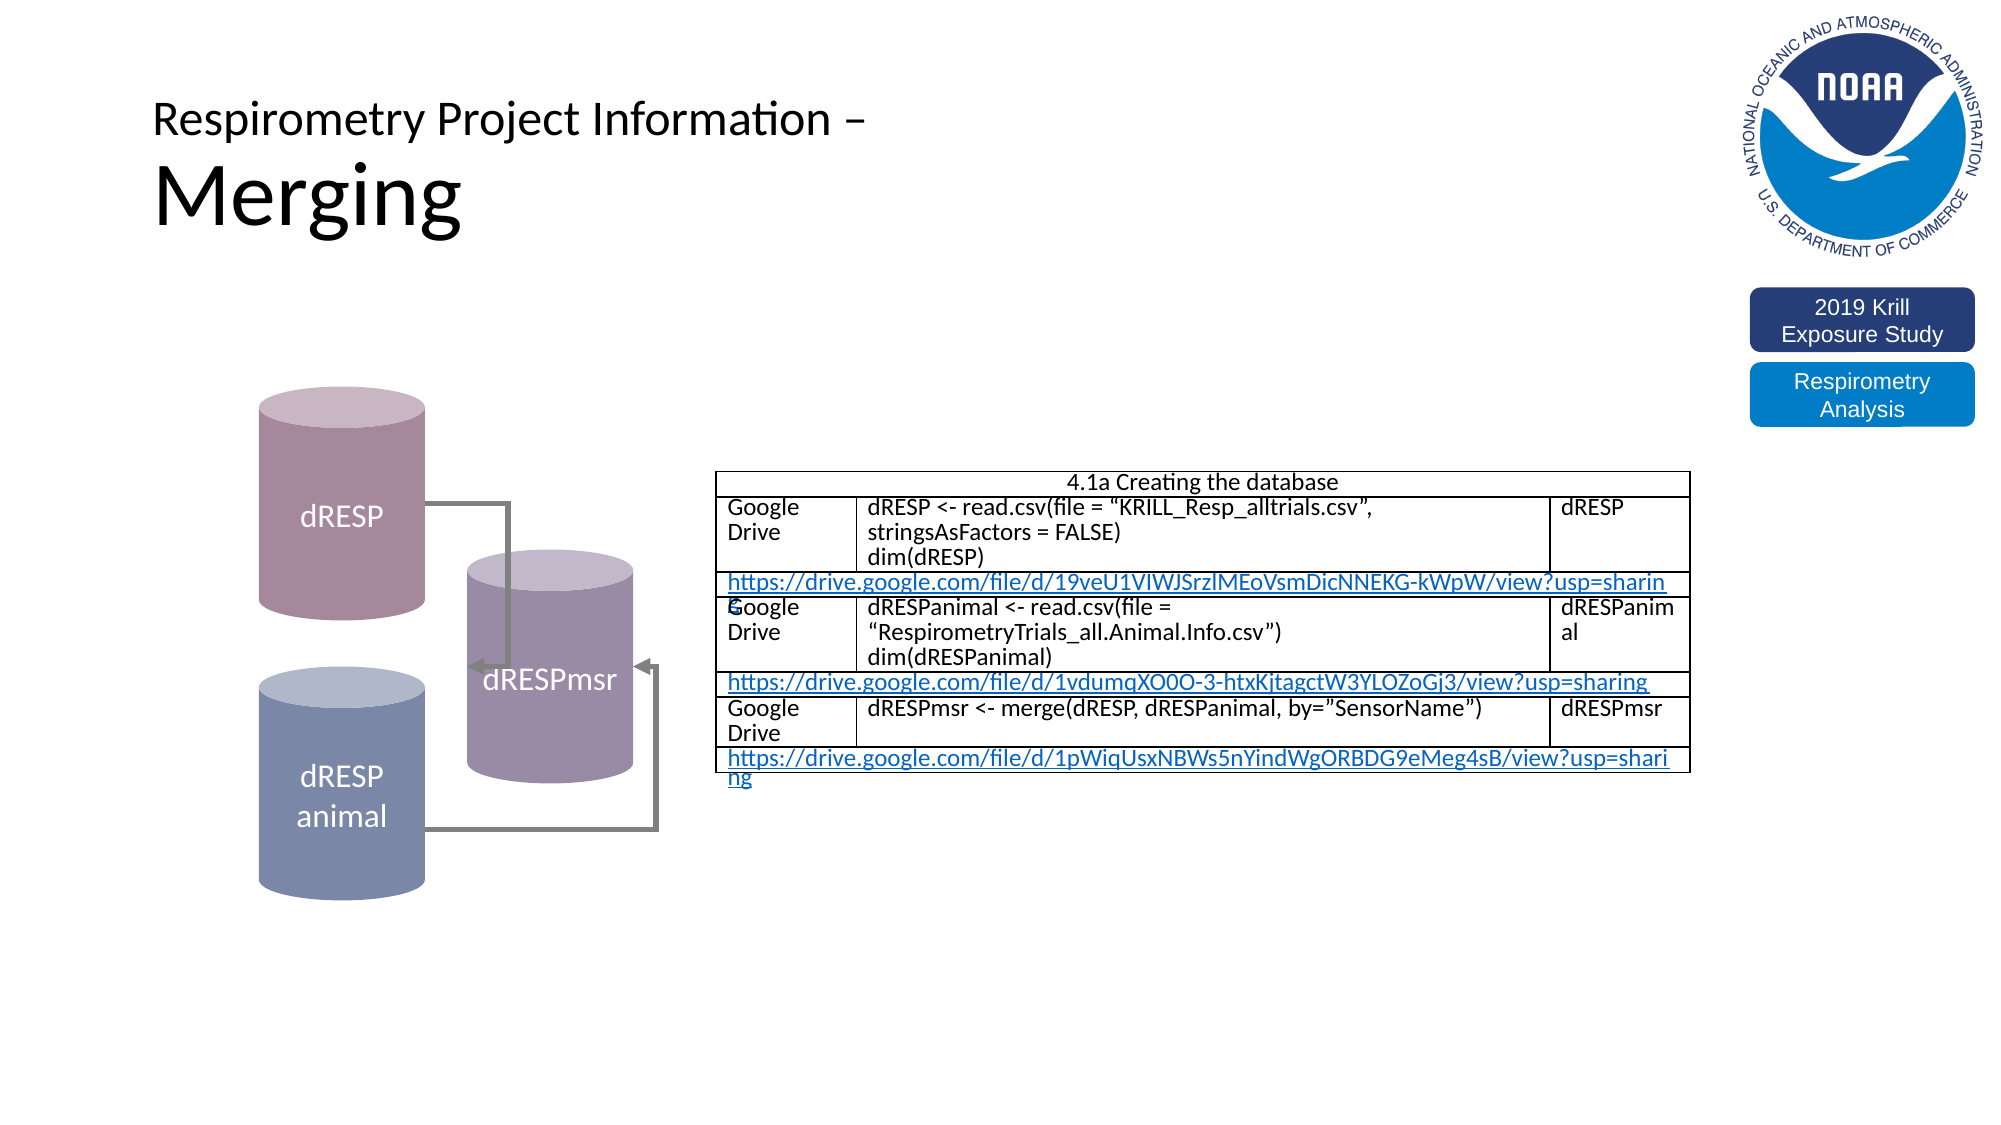

# Respirometry Project Information – Merging
dRESP
| 4.1a Creating the database |  |  |
| --- | --- | --- |
| Google Drive | dRESP <- read.csv(file = “KRILL\_Resp\_alltrials.csv”, stringsAsFactors = FALSE) dim(dRESP) | dRESP |
| https://drive.google.com/file/d/19veU1VIWJSrzlMEoVsmDicNNEKG-kWpW/view?usp=sharing |  |  |
| Google Drive | dRESPanimal <- read.csv(file = “RespirometryTrials\_all.Animal.Info.csv”) dim(dRESPanimal) | dRESPanimal |
| https://drive.google.com/file/d/1vdumqXO0O-3-htxKjtagctW3YLOZoGj3/view?usp=sharing |  |  |
| Google Drive | dRESPmsr <- merge(dRESP, dRESPanimal, by=”SensorName”) | dRESPmsr |
| https://drive.google.com/file/d/1pWiqUsxNBWs5nYindWgORBDG9eMeg4sB/view?usp=sharing |  |  |
dRESPmsr
dRESP
animal